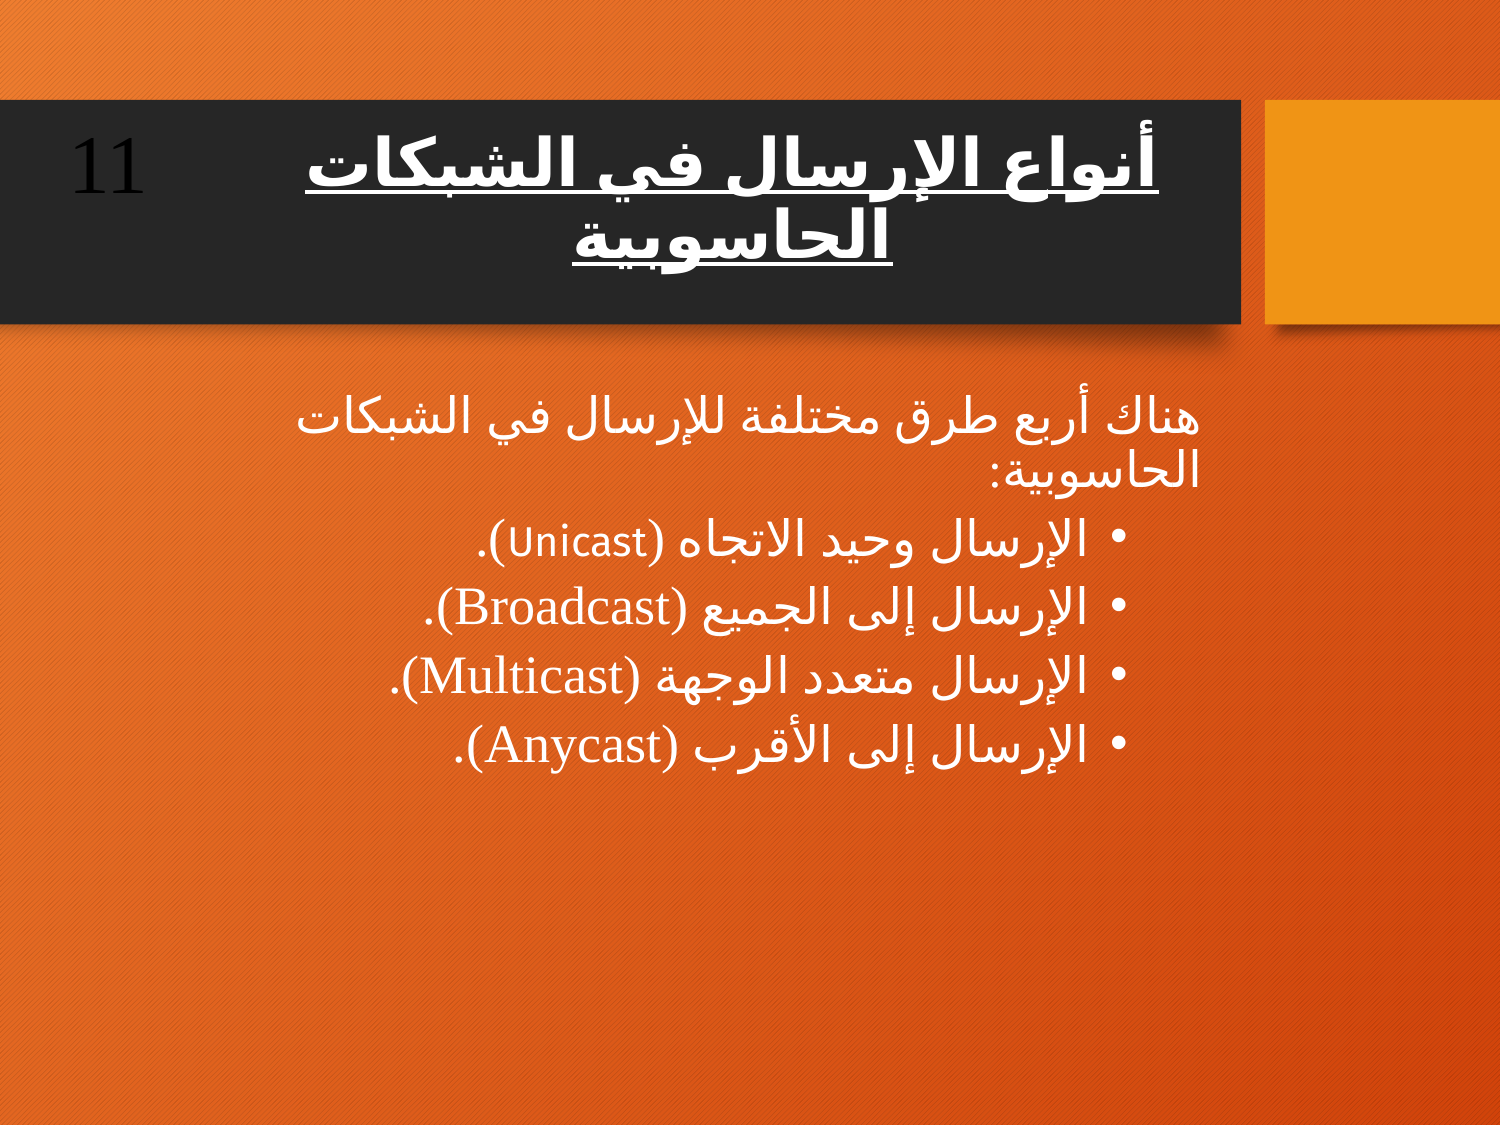

11
# أنواع الإرسال في الشبكات الحاسوبية
هناك أربع طرق مختلفة للإرسال في الشبكات الحاسوبية:
الإرسال وحيد الاتجاه (Unicast).
الإرسال إلى الجميع (Broadcast).
الإرسال متعدد الوجهة (Multicast).
الإرسال إلى الأقرب (Anycast).